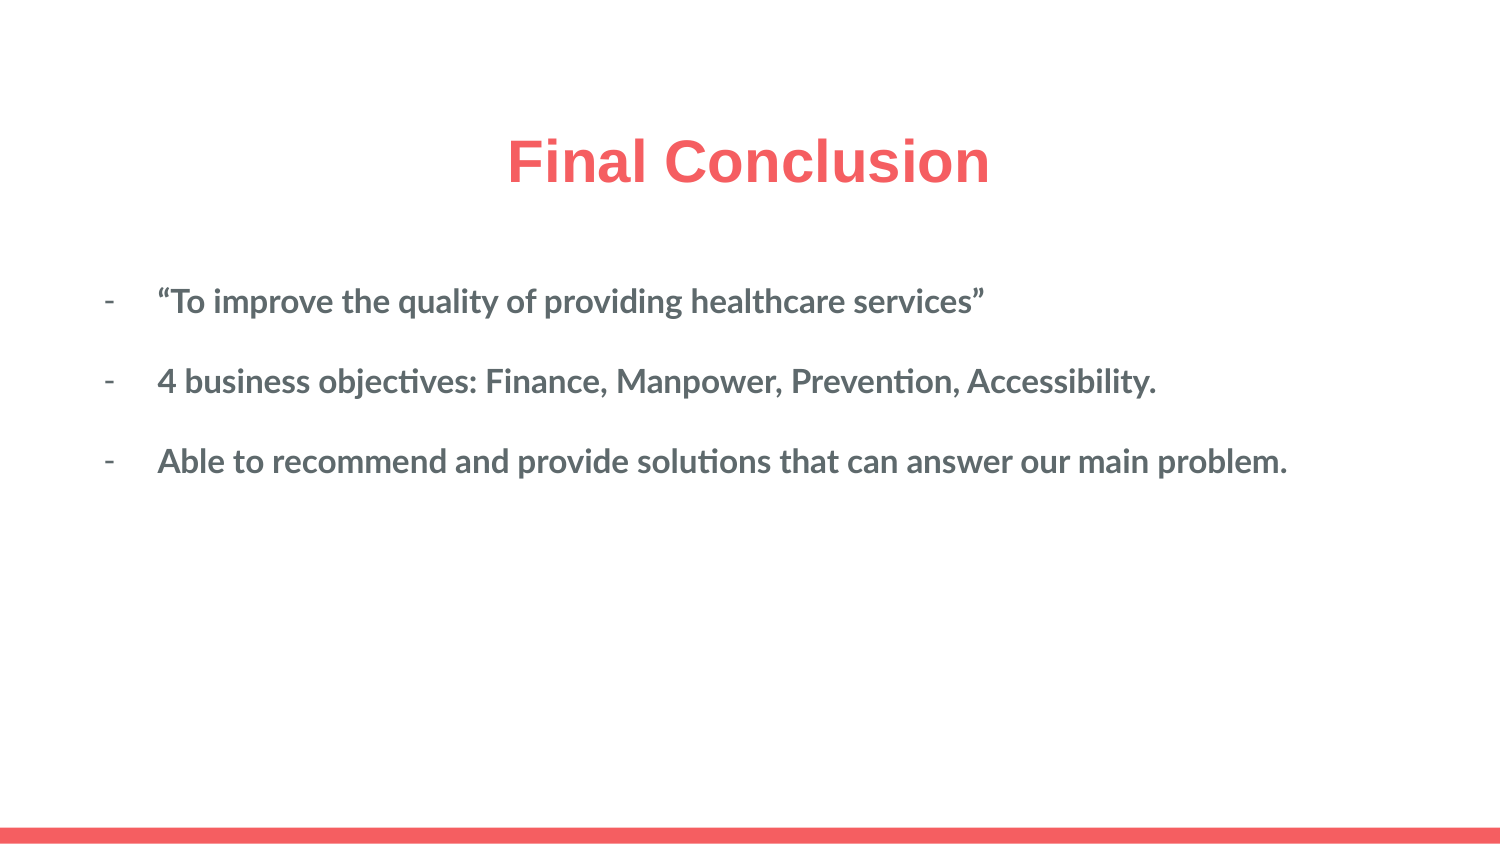

# Final Conclusion
“To improve the quality of providing healthcare services”

4 business objectives: Finance, Manpower, Prevention, Accessibility.

Able to recommend and provide solutions that can answer our main problem.